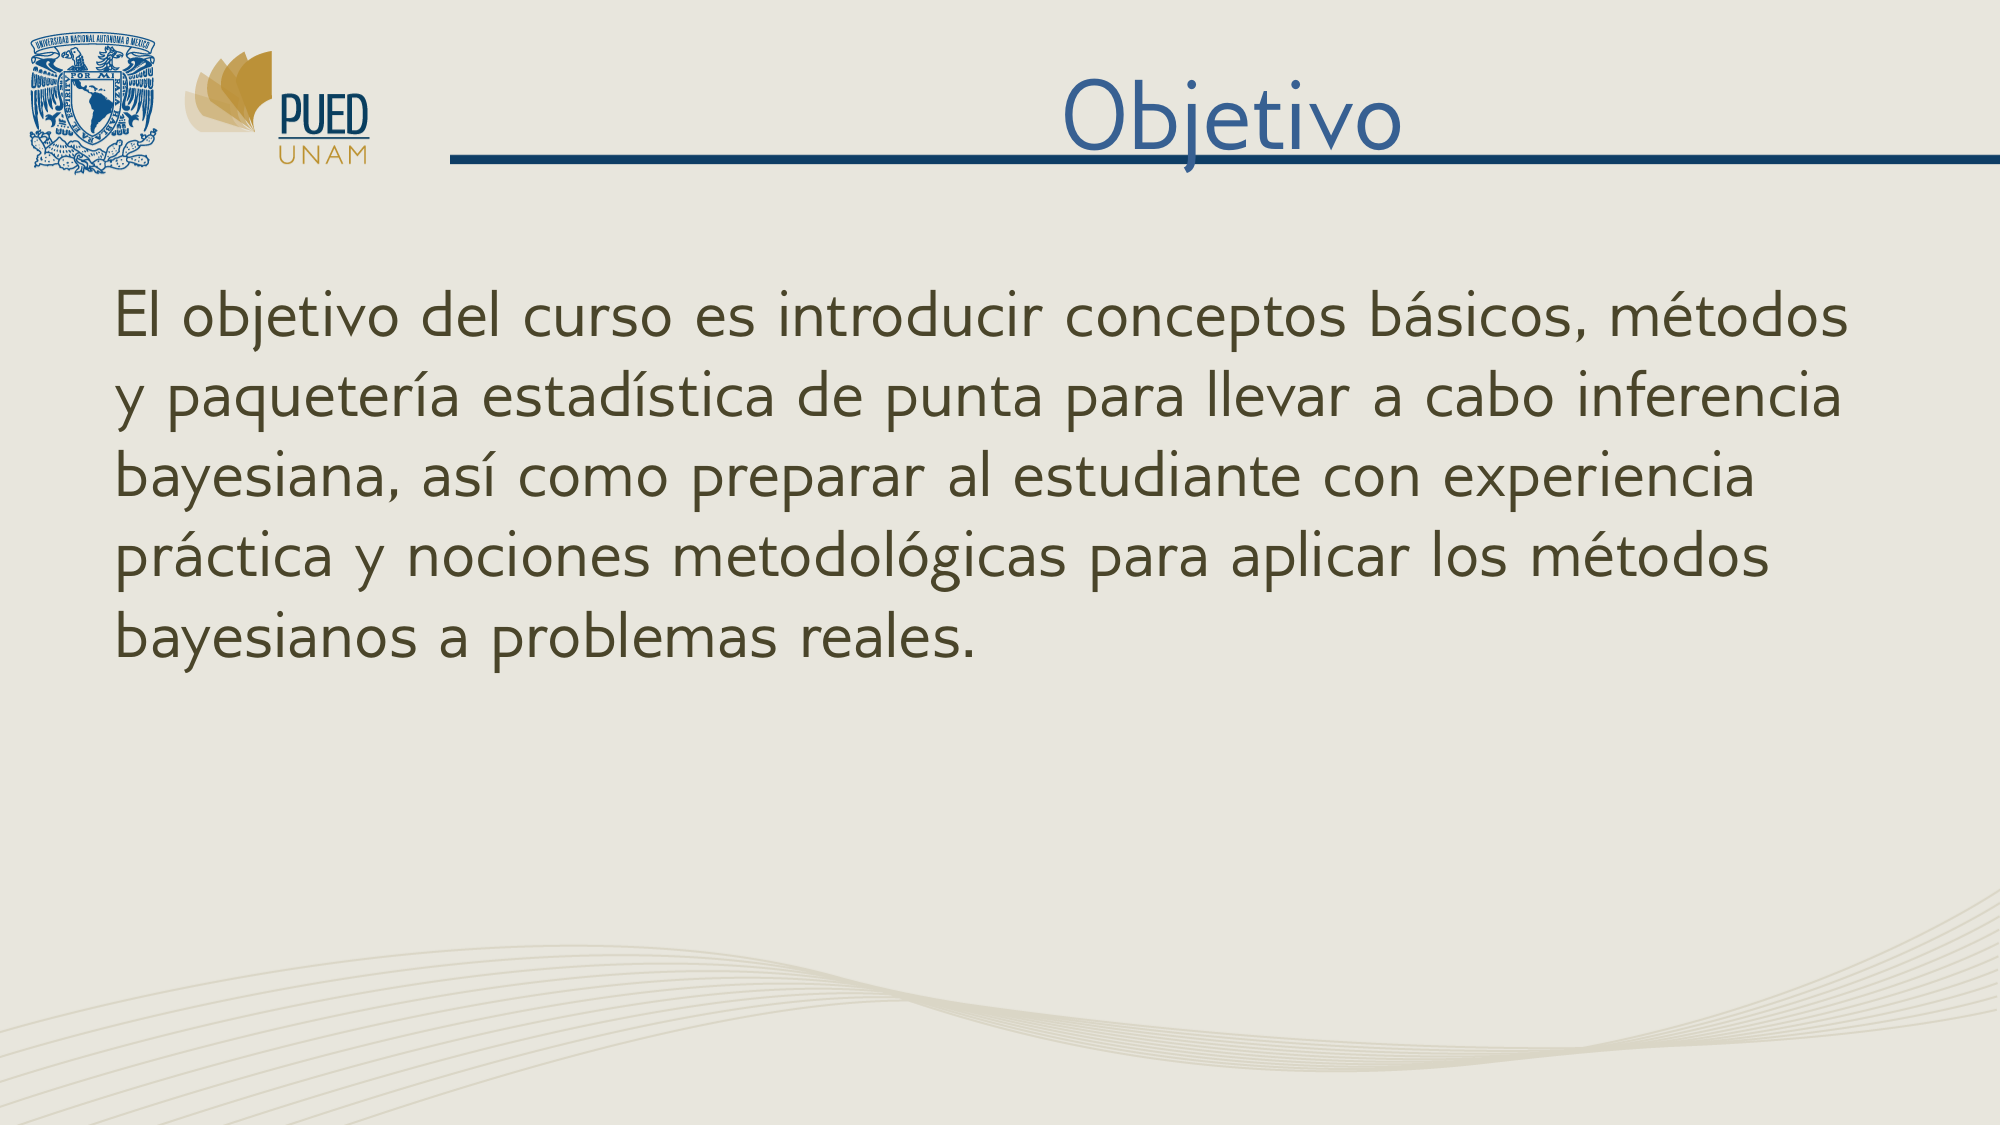

# Objetivo
El objetivo del curso es introducir conceptos básicos, métodos y paquetería estadística de punta para llevar a cabo inferencia bayesiana, así como preparar al estudiante con experiencia práctica y nociones metodológicas para aplicar los métodos bayesianos a problemas reales.